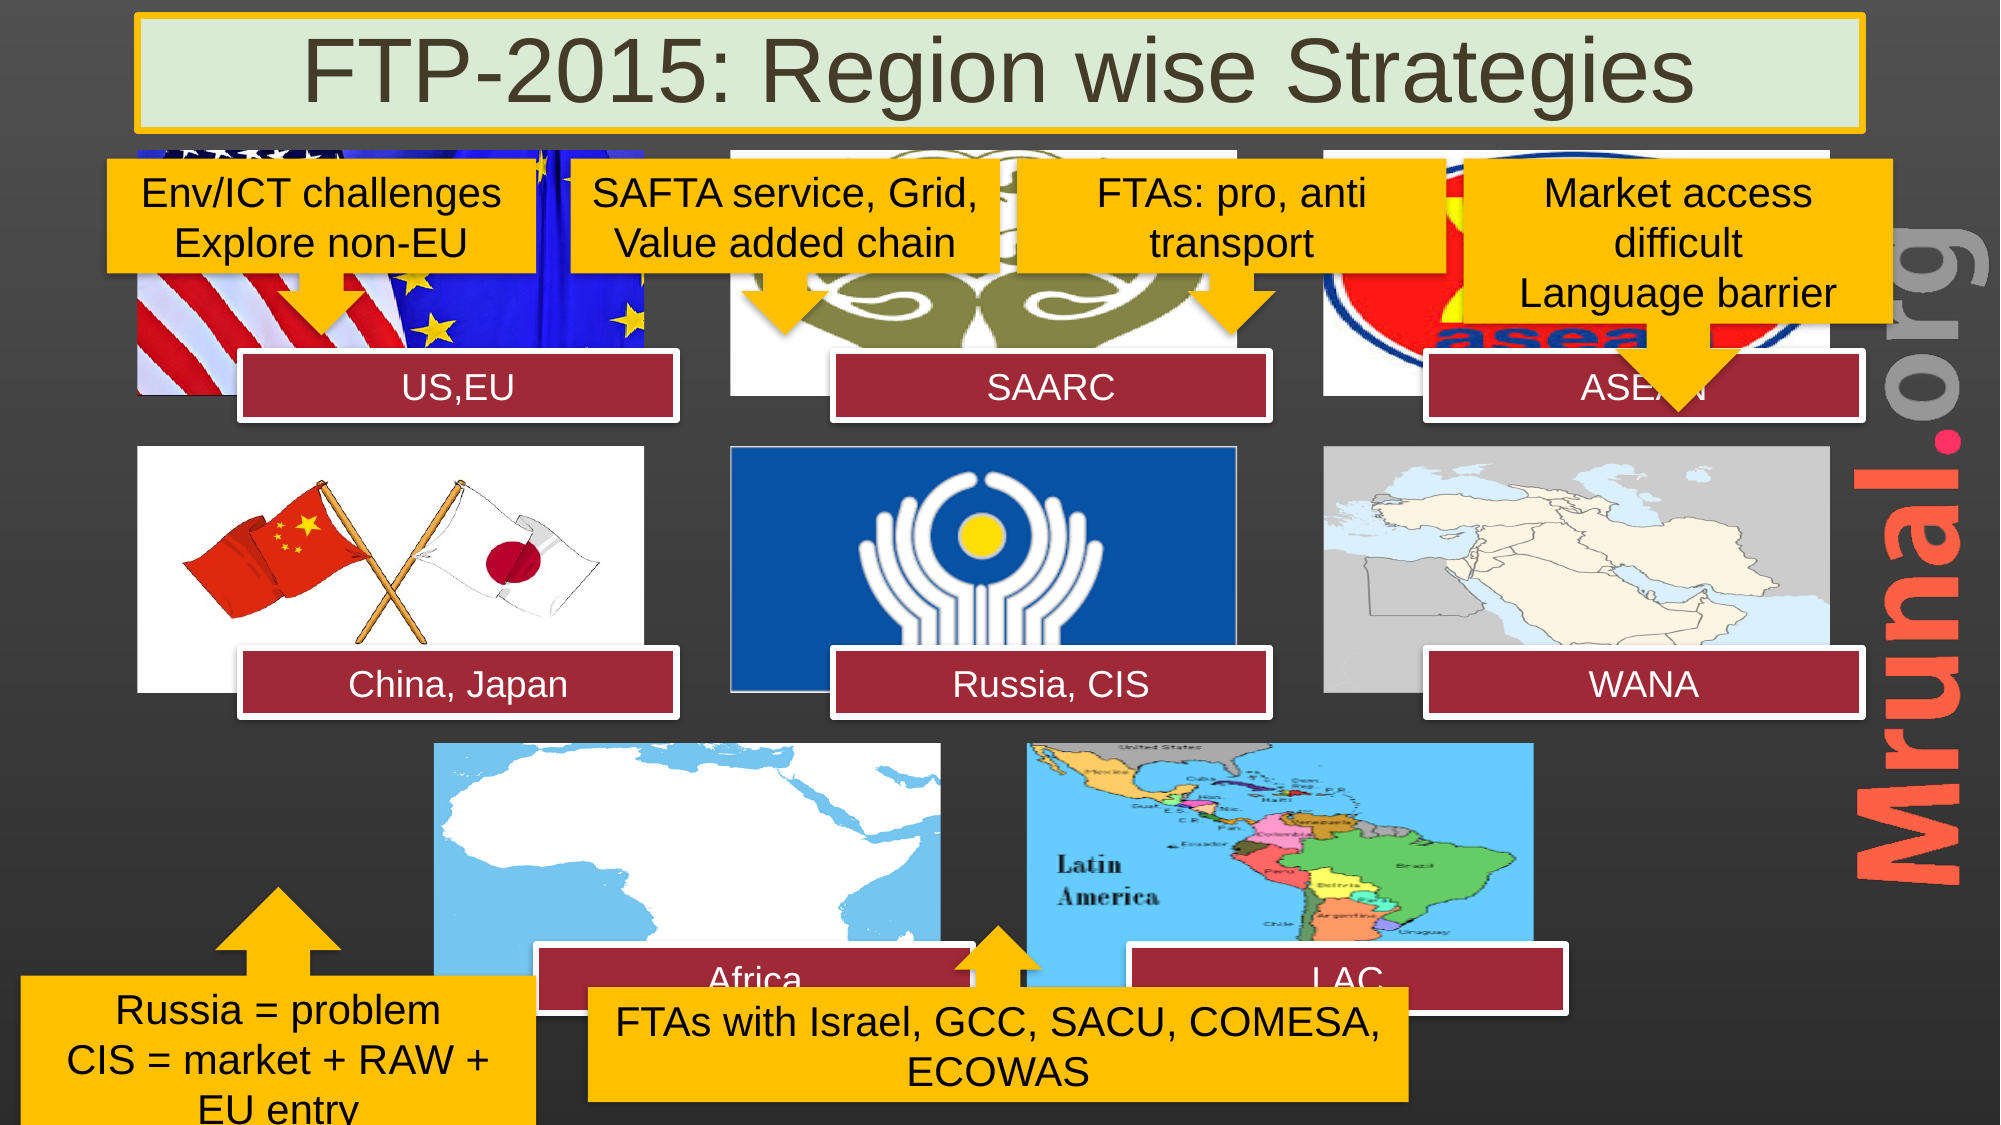

# FTP-2015: Region wise Strategies
US,EU
China, Japan
SAARC
ASEAN
WANA
LAC
Russia, CIS
Africa
Market access difficult
Language barrier
Env/ICT challenges
Explore non-EU
SAFTA service, Grid, Value added chain
FTAs: pro, anti
transport
Russia = problem
CIS = market + RAW + EU entry
FTAs with Israel, GCC, SACU, COMESA, ECOWAS